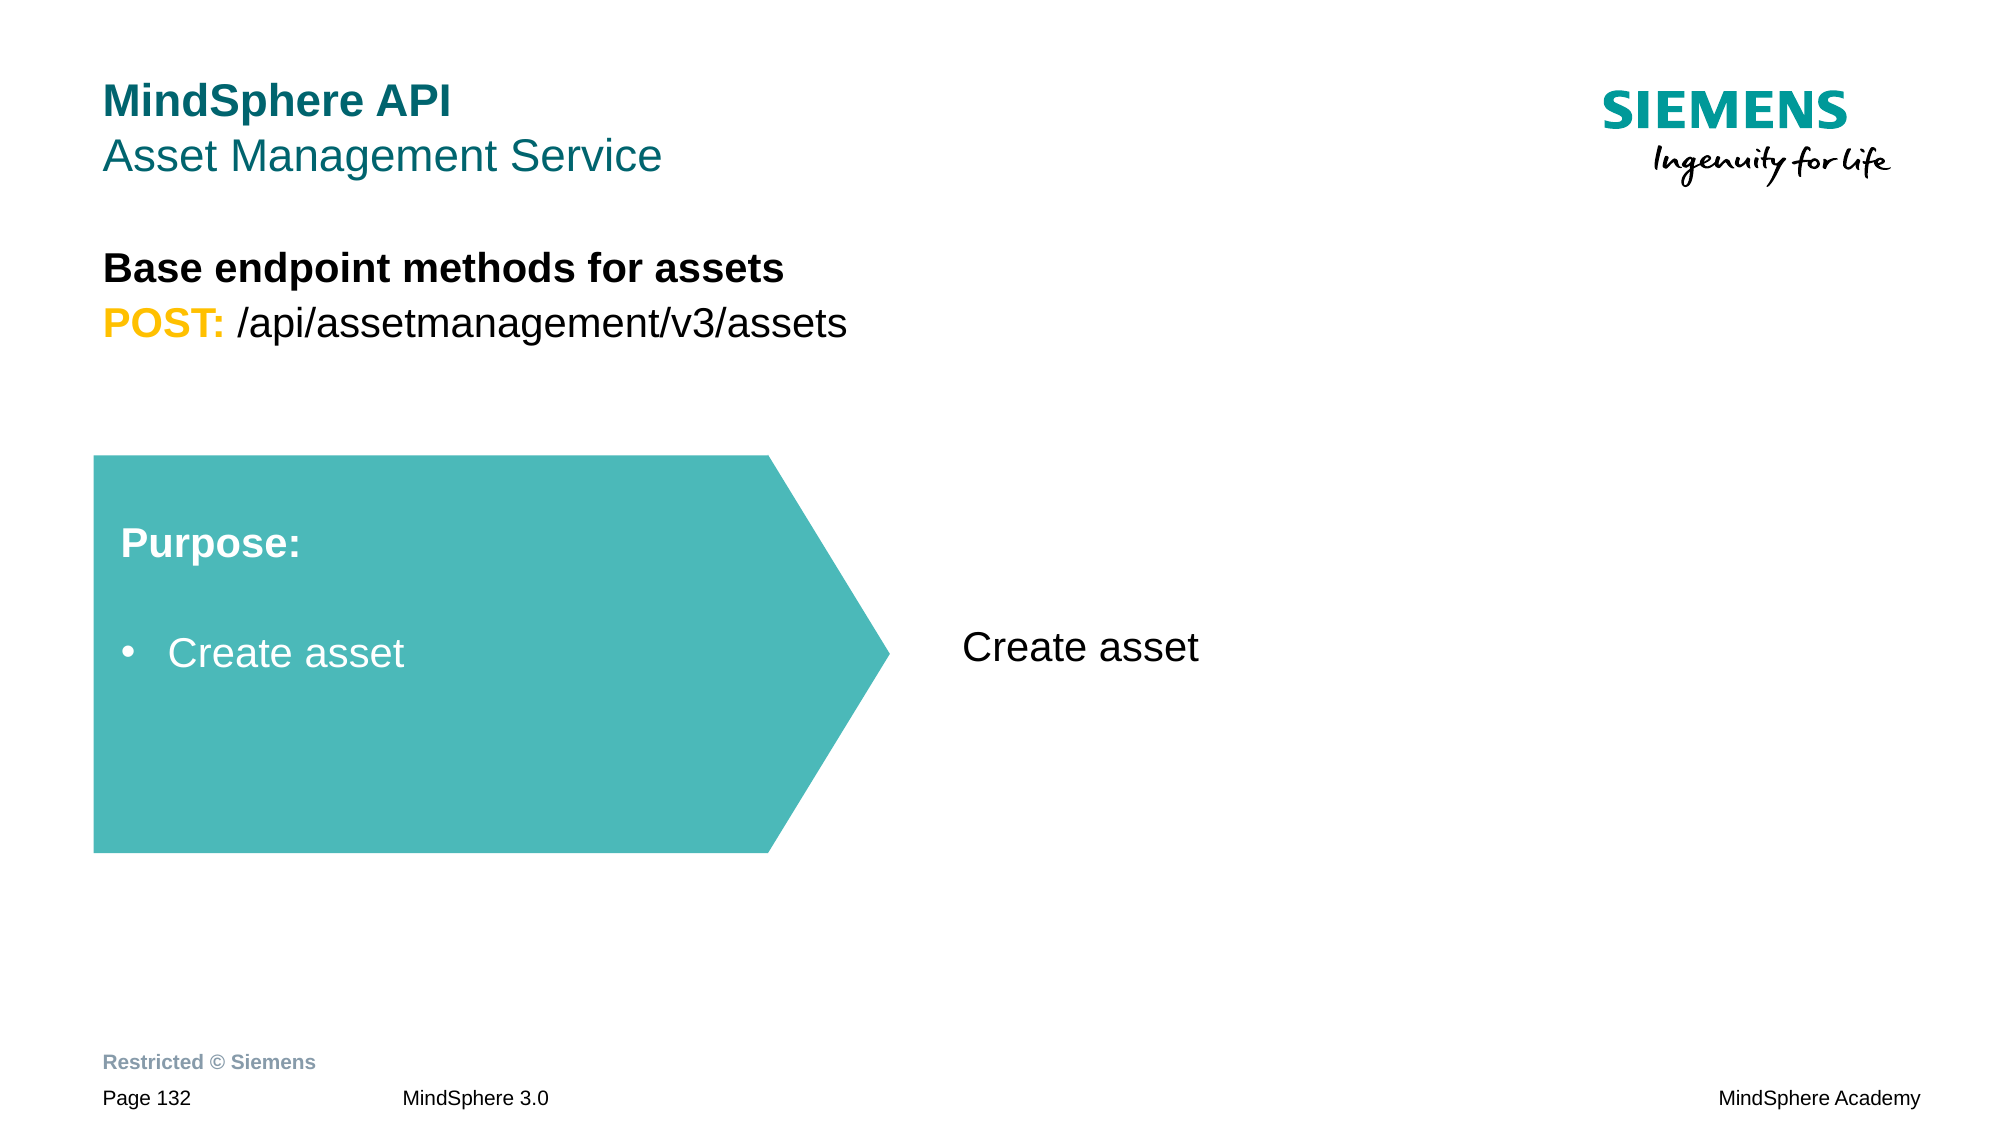

# MindSphere API Asset Management Service
Base endpoint methods for assets
POST: /api/assetmanagement/v3/assets

Purpose:

Create asset

Create asset